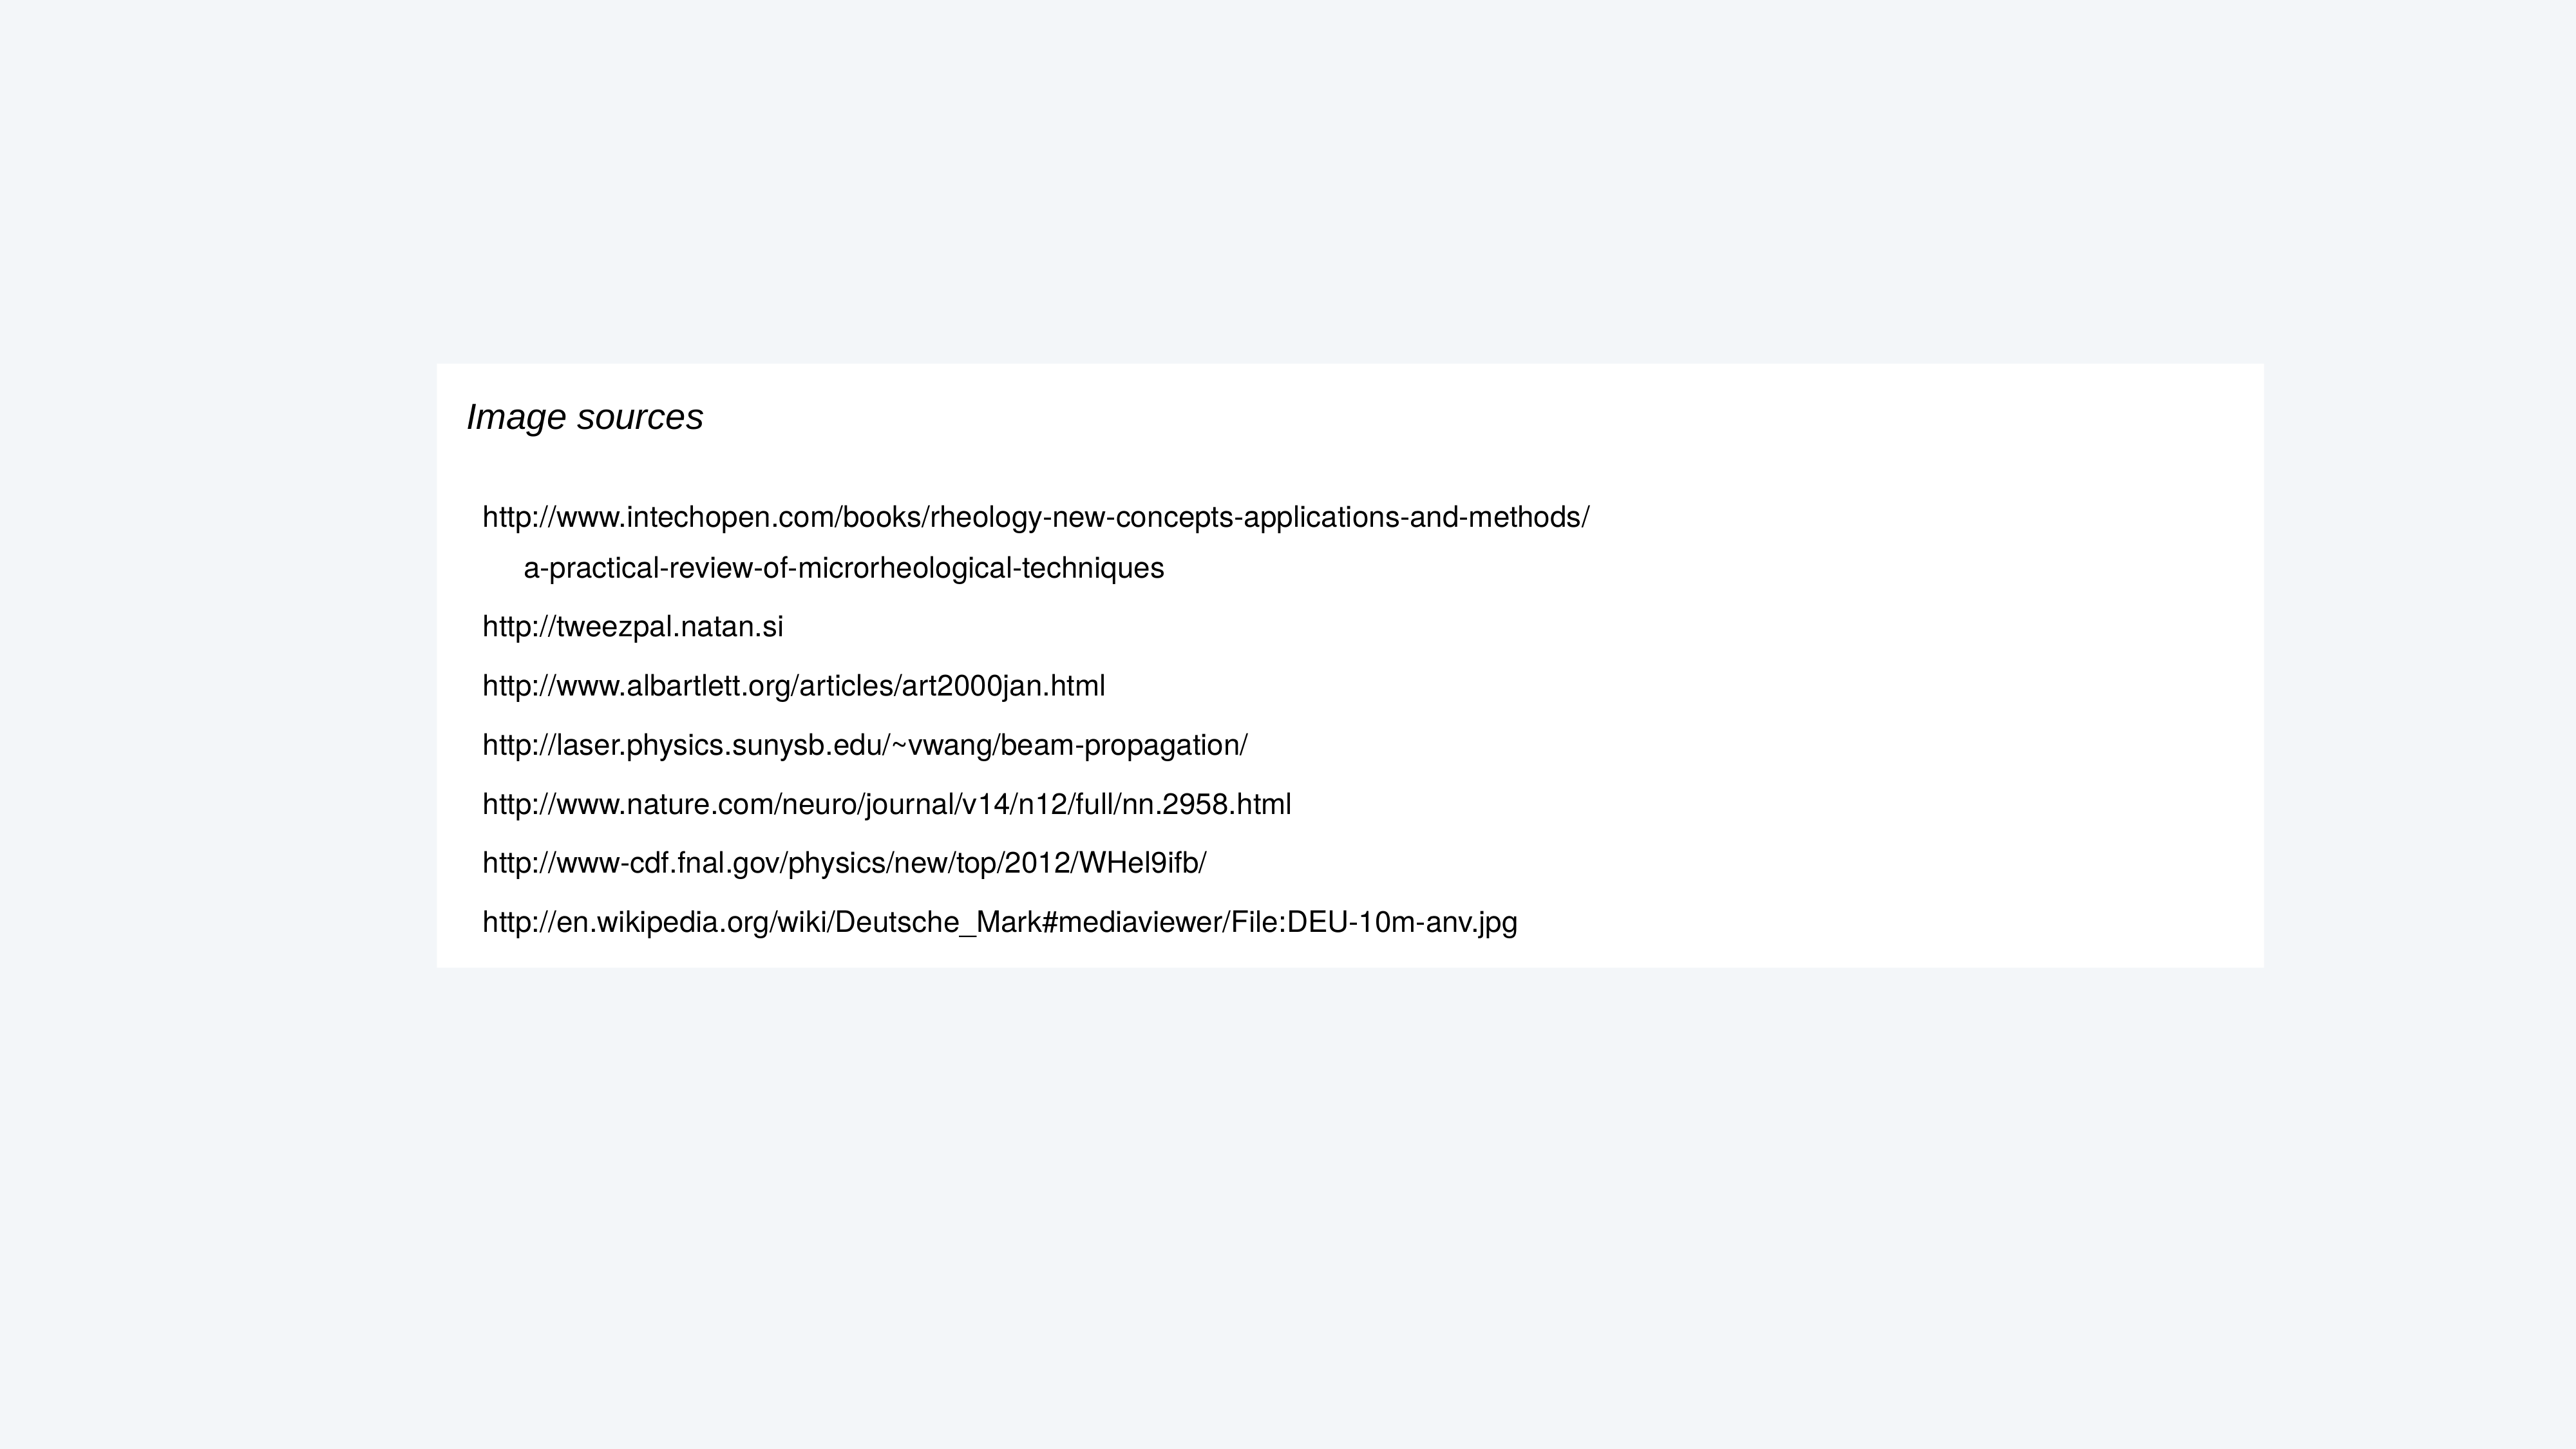

Image sources

  http://www.intechopen.com/books/rheology-new-concepts-applications-and-methods/
       a-practical-review-of-microrheological-techniques
  http://tweezpal.natan.si
  http://www.albartlett.org/articles/art2000jan.html
  http://laser.physics.sunysb.edu/~vwang/beam-propagation/
  http://www.nature.com/neuro/journal/v14/n12/full/nn.2958.html
  http://www-cdf.fnal.gov/physics/new/top/2012/WHel9ifb/
  http://en.wikipedia.org/wiki/Deutsche_Mark#mediaviewer/File:DEU-10m-anv.jpg